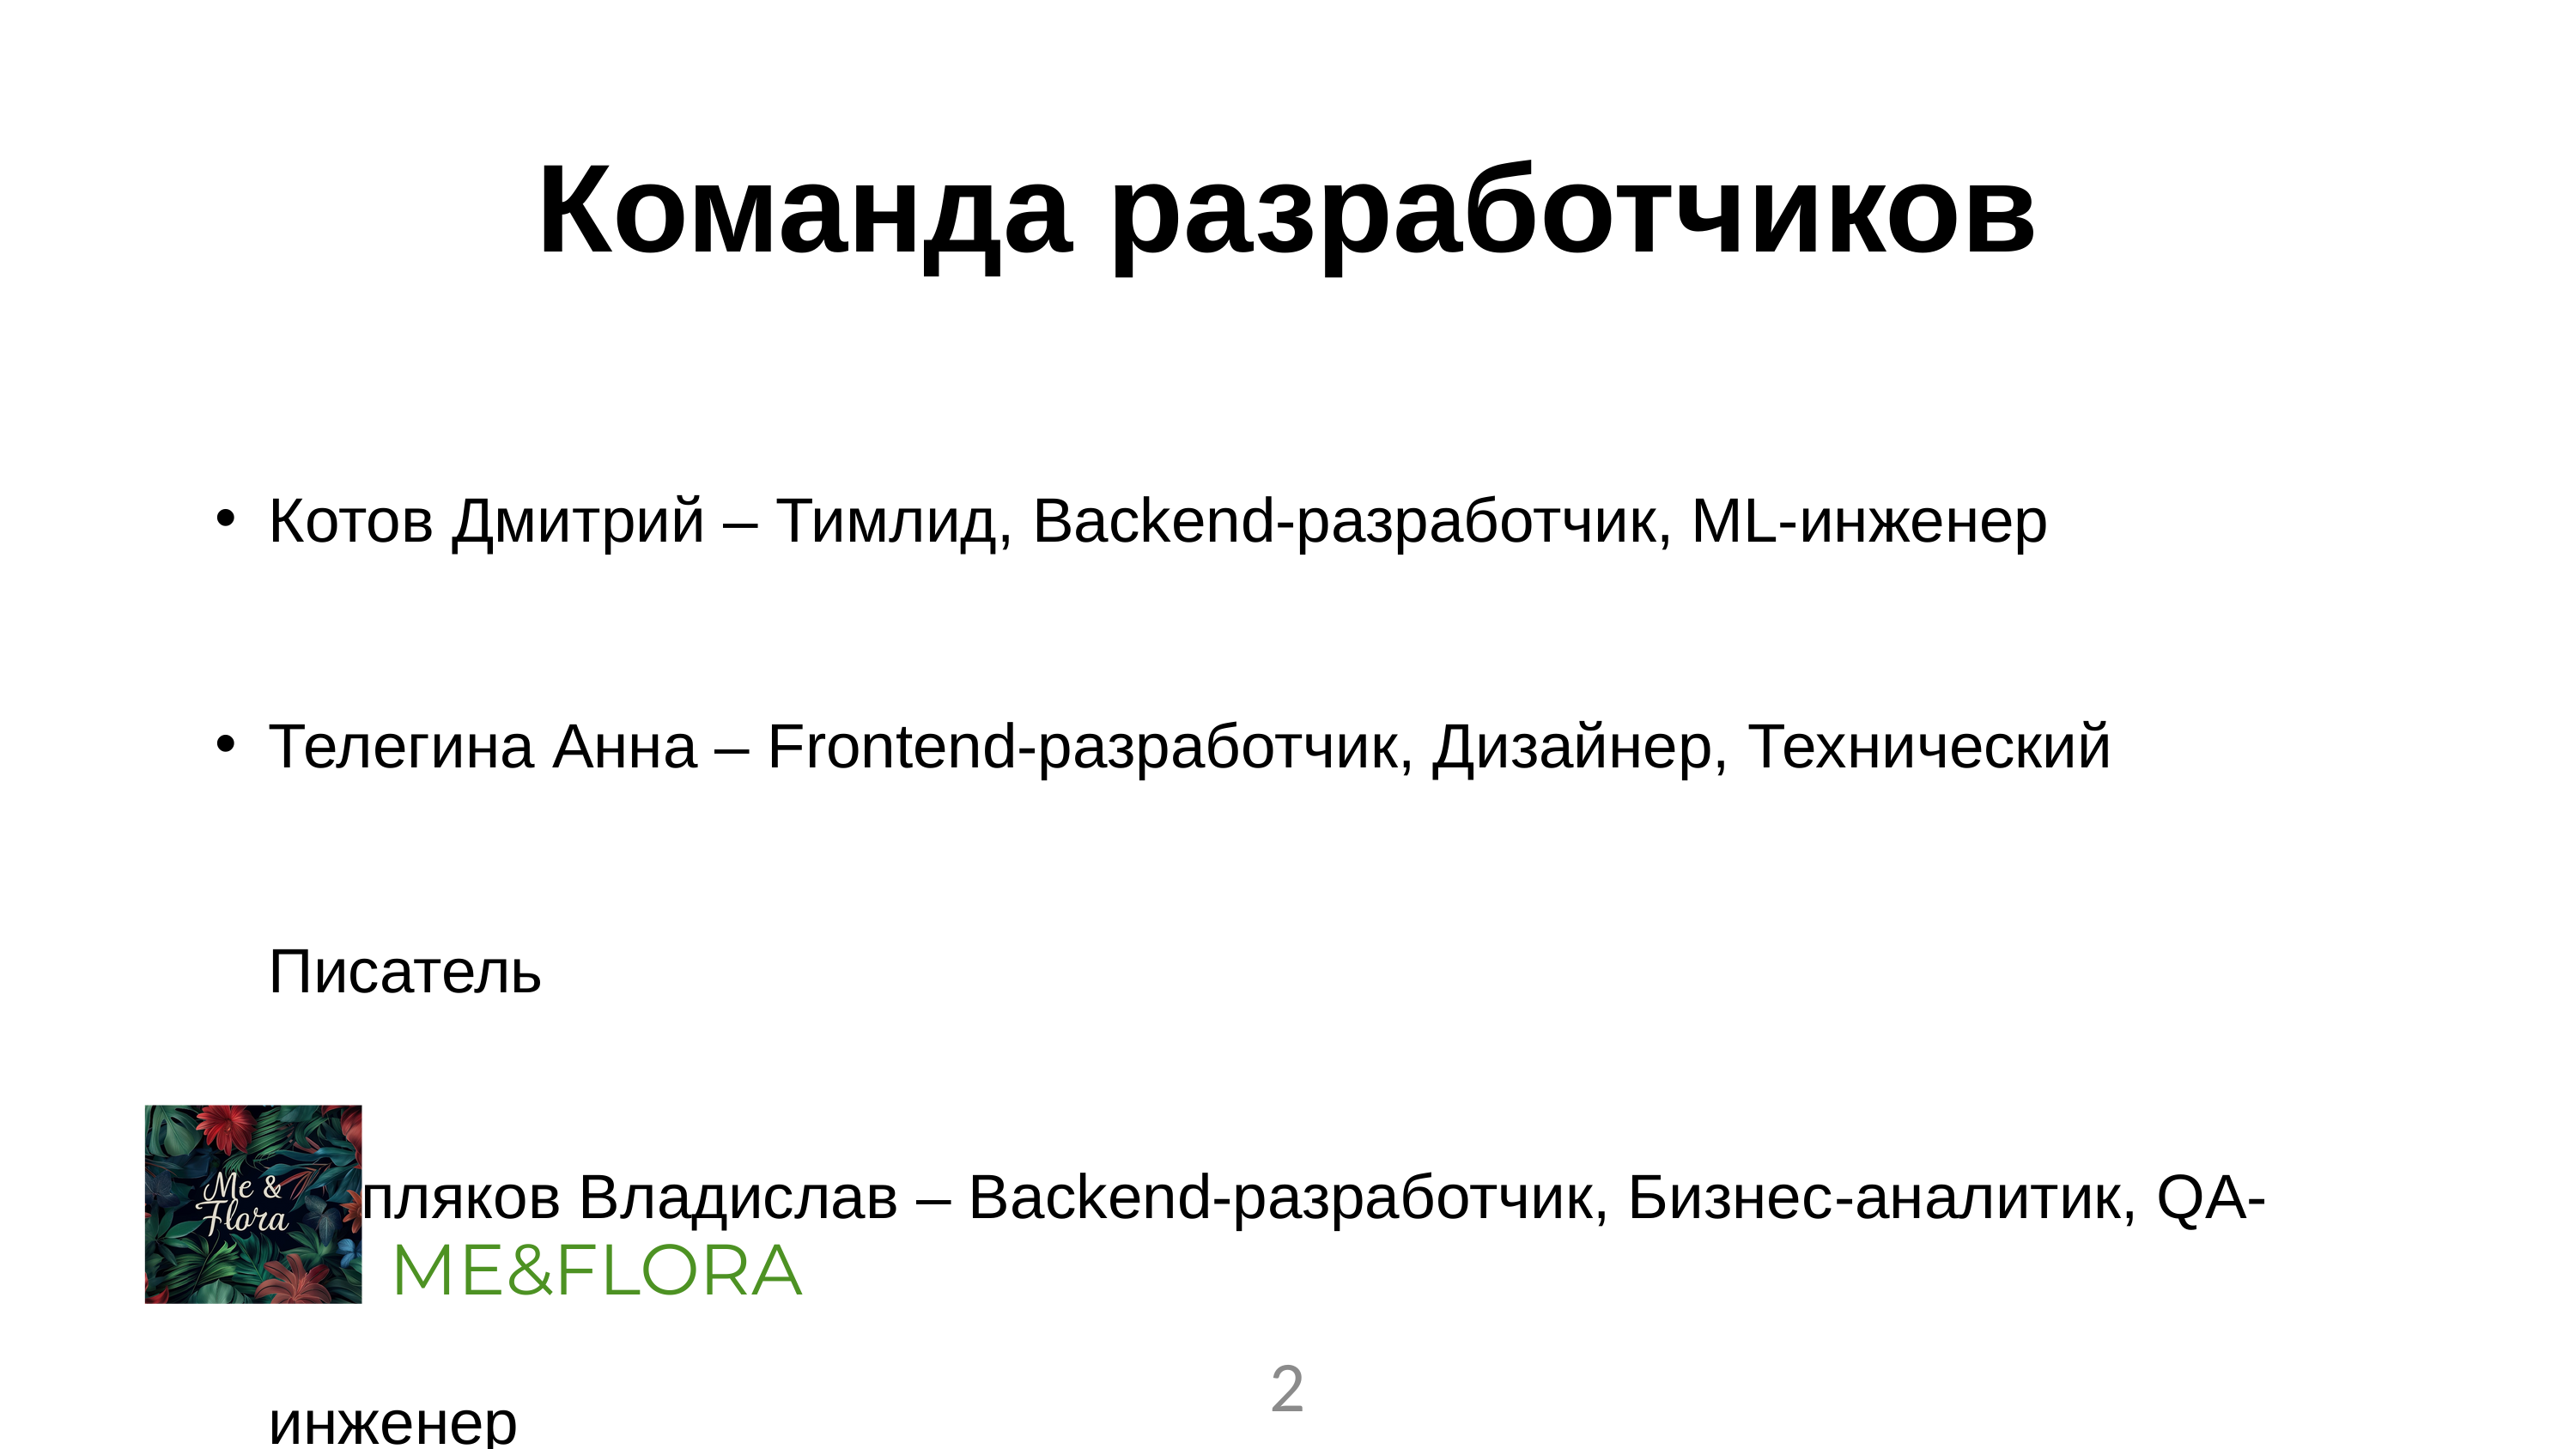

Команда разработчиков
Котов Дмитрий – Тимлид, Backend-разработчик, ML-инженер
Телегина Анна – Frontend-разработчик, Дизайнер, Технический Писатель
Шепляков Владислав – Backend-разработчик, Бизнес-аналитик, QA-инженер

ME&FLORA
2